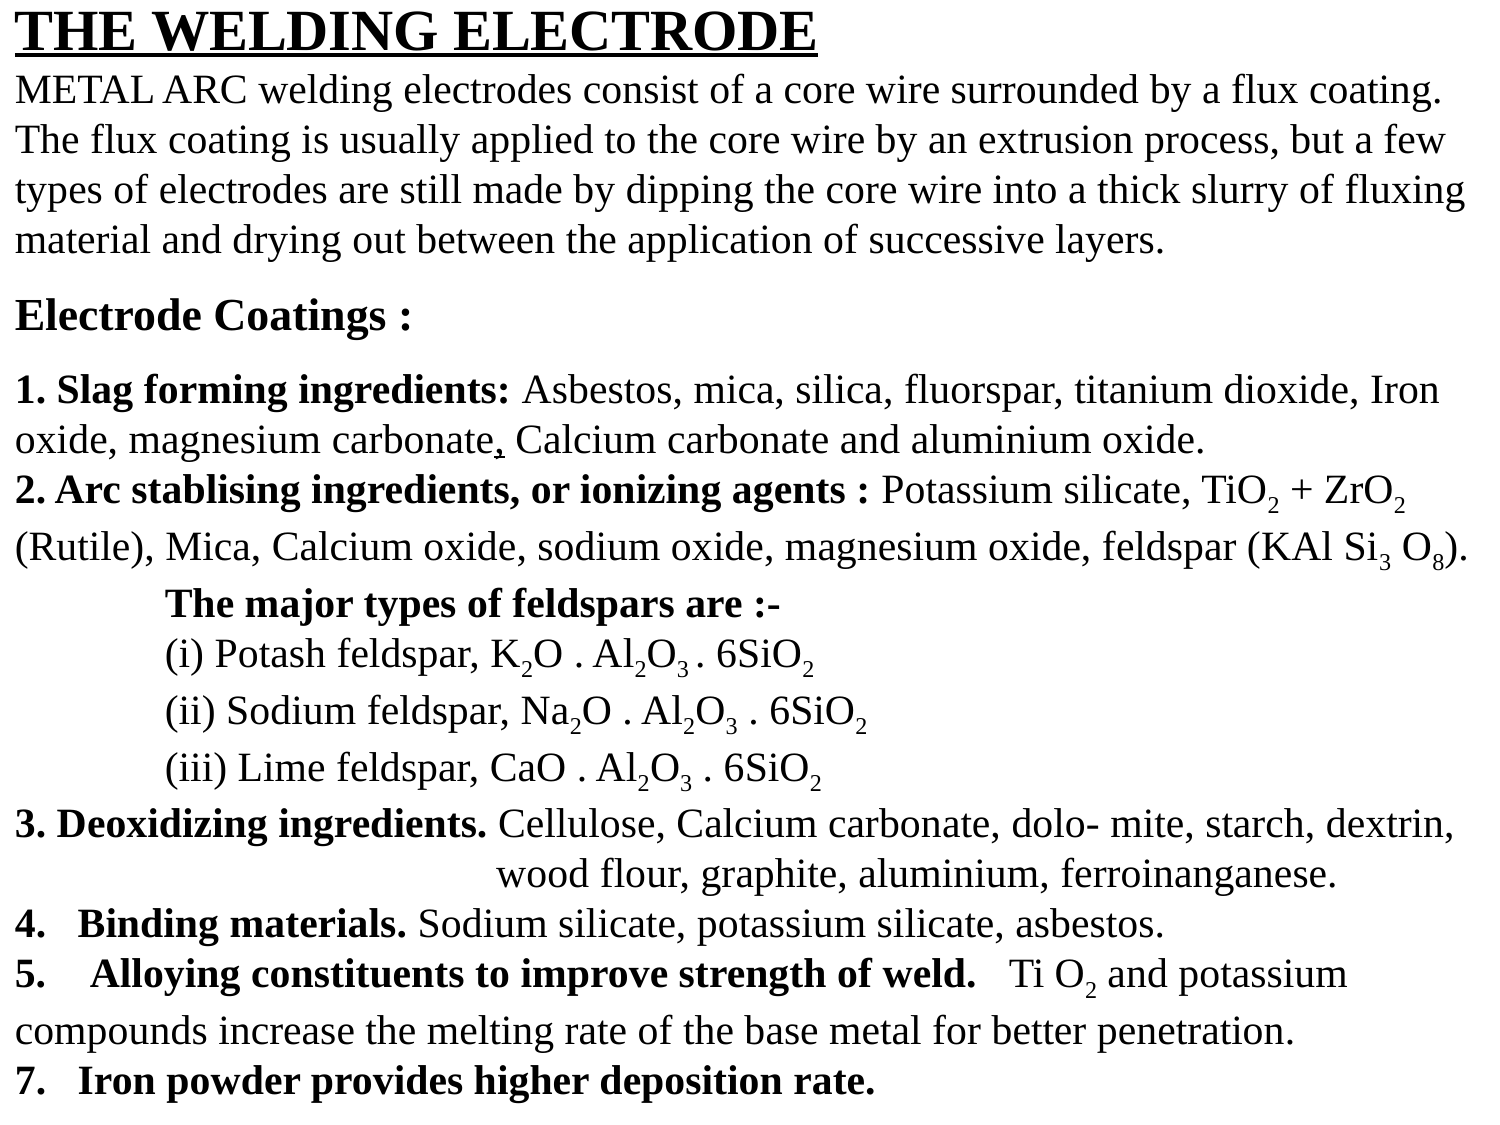

THE WELDING ELECTRODE
METAL ARC welding electrodes consist of a core wire surrounded by a flux coating. The flux coating is usually applied to the core wire by an extrusion process, but a few types of electrodes are still made by dipping the core wire into a thick slurry of fluxing material and drying out between the application of successive layers.

Electrode Coatings :

1. Slag forming ingredients: Asbestos, mica, silica, fluorspar, titanium dioxide, Iron oxide, magnesium carbonate, Calcium carbonate and aluminium oxide.
2. Arc stablising ingredients, or ionizing agents : Potassium silicate, TiO2 + ZrO2 (Rutile), Mica, Calcium oxide, sodium oxide, magnesium oxide, feldspar (KAl Si3 O8).
	The major types of feldspars are :-
	(i) Potash feldspar, K2O . Al2O3 . 6SiO2
	(ii) Sodium feldspar, Na2O . Al2O3 . 6SiO2
	(iii) Lime feldspar, CaO . Al2O3 . 6SiO2
3. Deoxidizing ingredients. Cellulose, Calcium carbonate, dolo- mite, starch, dextrin, 			   wood flour, graphite, aluminium, ferroinanganese.
4.   Binding materials. Sodium silicate, potassium silicate, asbestos.
Alloying constituents to improve strength of weld.   Ti O2 and potassium
compounds increase the melting rate of the base metal for better penetration.
7.   Iron powder provides higher deposition rate.